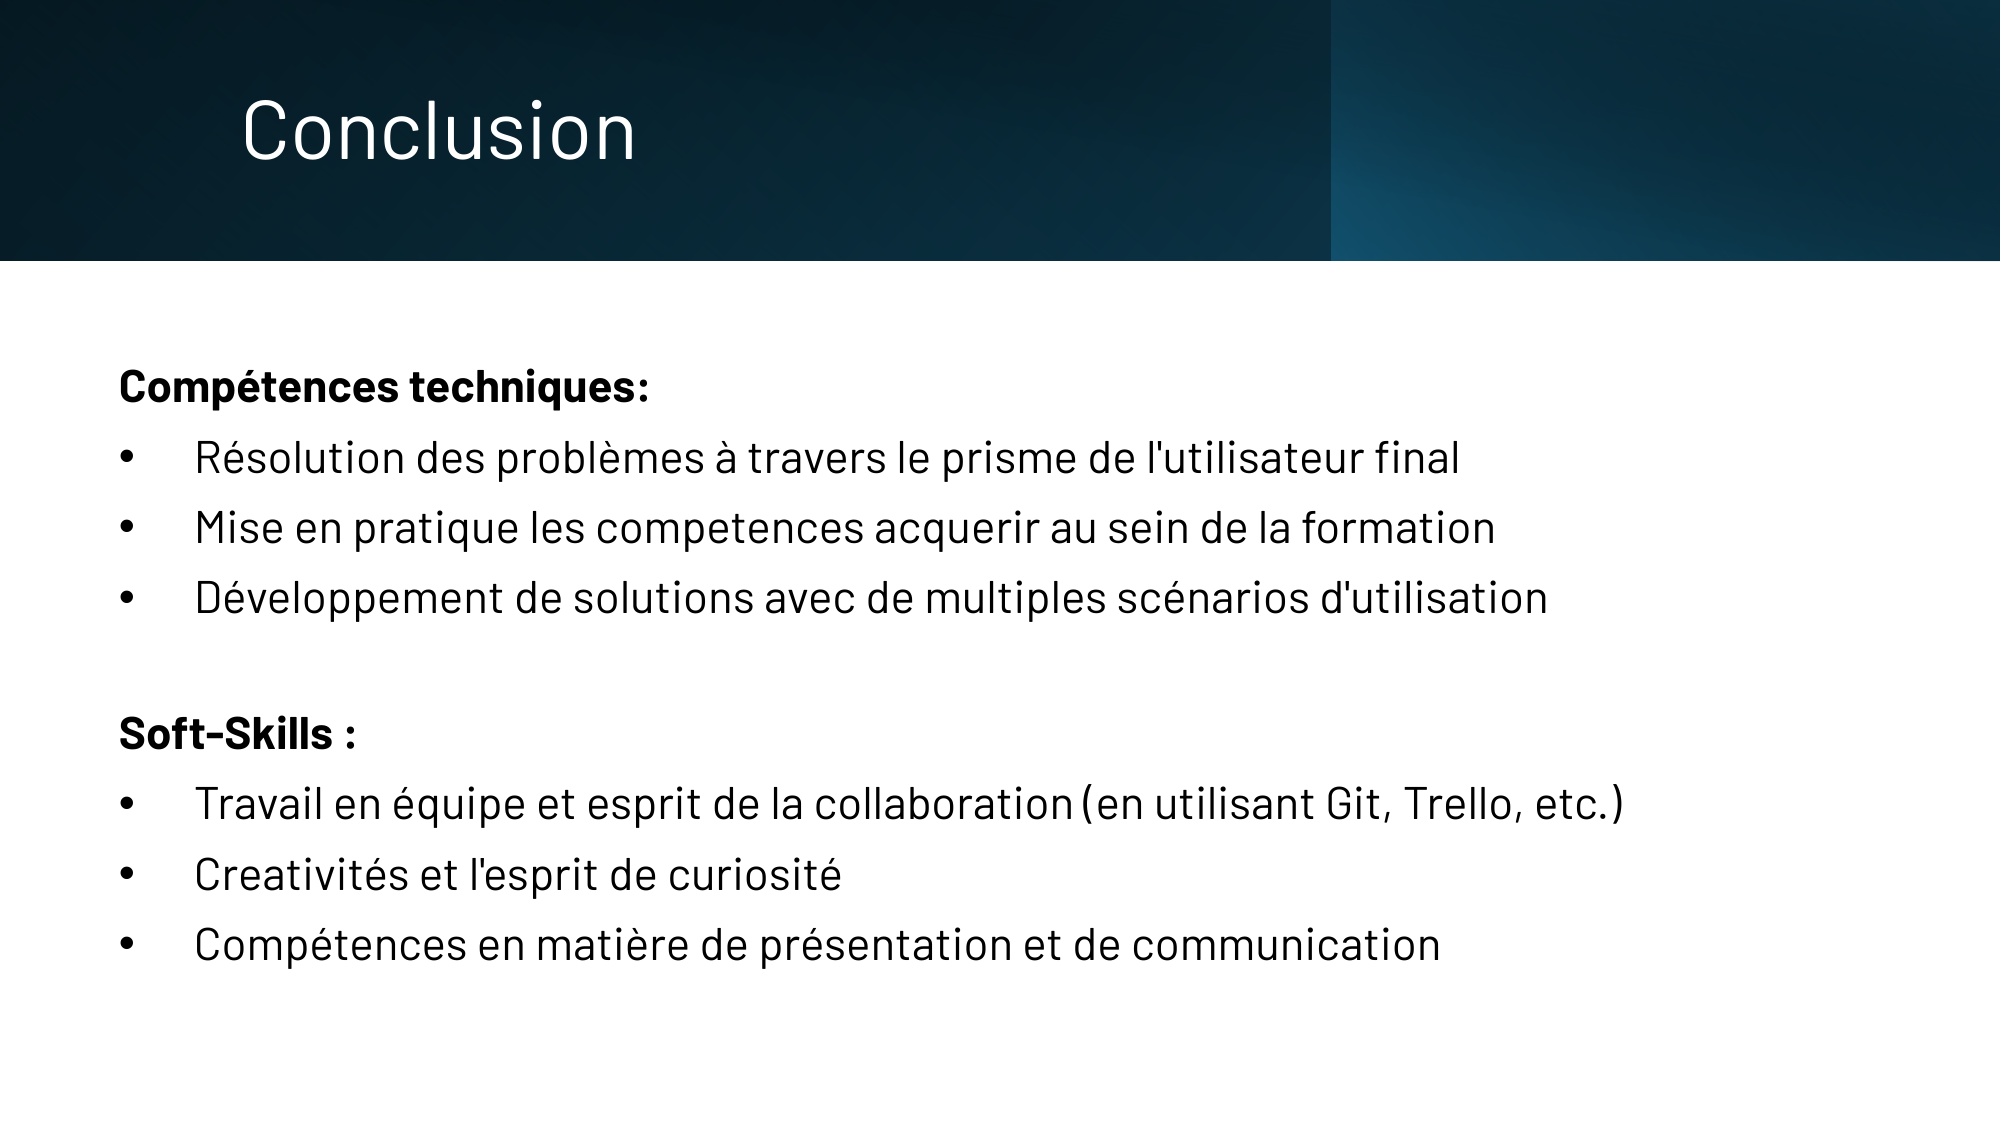

# Conclusion
Compétences techniques:
Résolution des problèmes à travers le prisme de l'utilisateur final
Mise en pratique les competences acquerir au sein de la formation
Développement de solutions avec de multiples scénarios d'utilisation

Soft-Skills :
Travail en équipe et esprit de la collaboration (en utilisant Git, Trello, etc.)
Creativités et l'esprit de curiosité
Compétences en matière de présentation et de communication